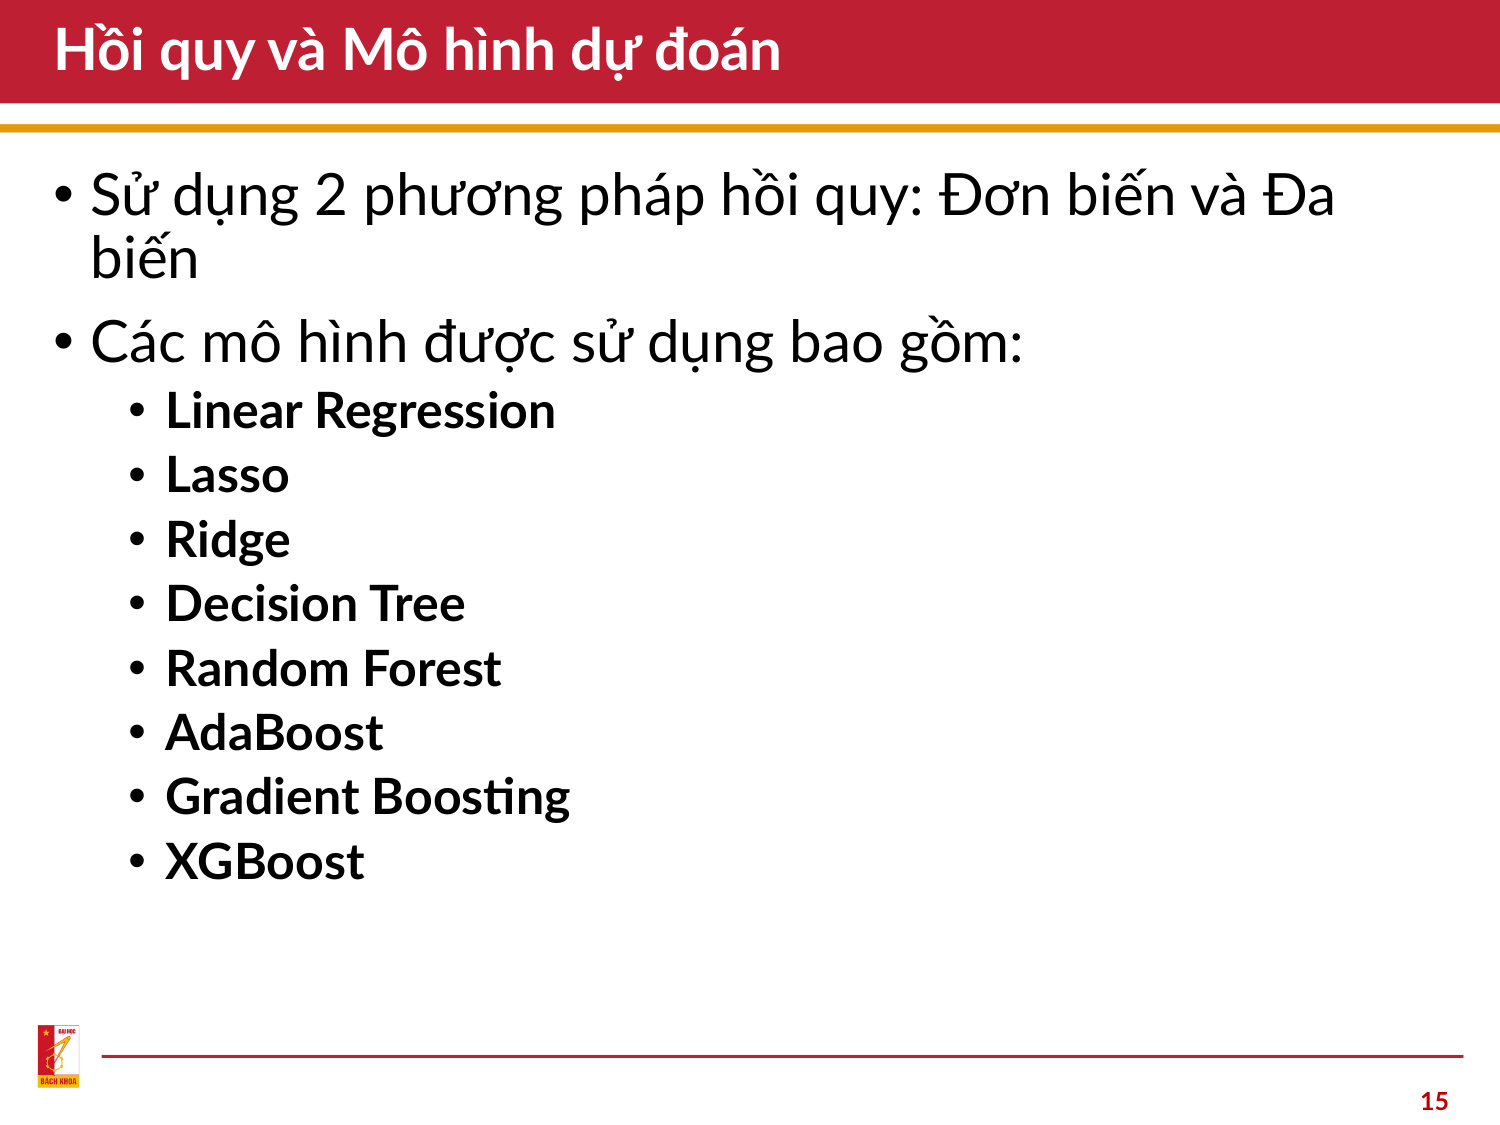

# Hồi quy và Mô hình dự đoán
Sử dụng 2 phương pháp hồi quy: Đơn biến và Đa biến
Các mô hình được sử dụng bao gồm:
Linear Regression
Lasso
Ridge
Decision Tree
Random Forest
AdaBoost
Gradient Boosting
XGBoost

15